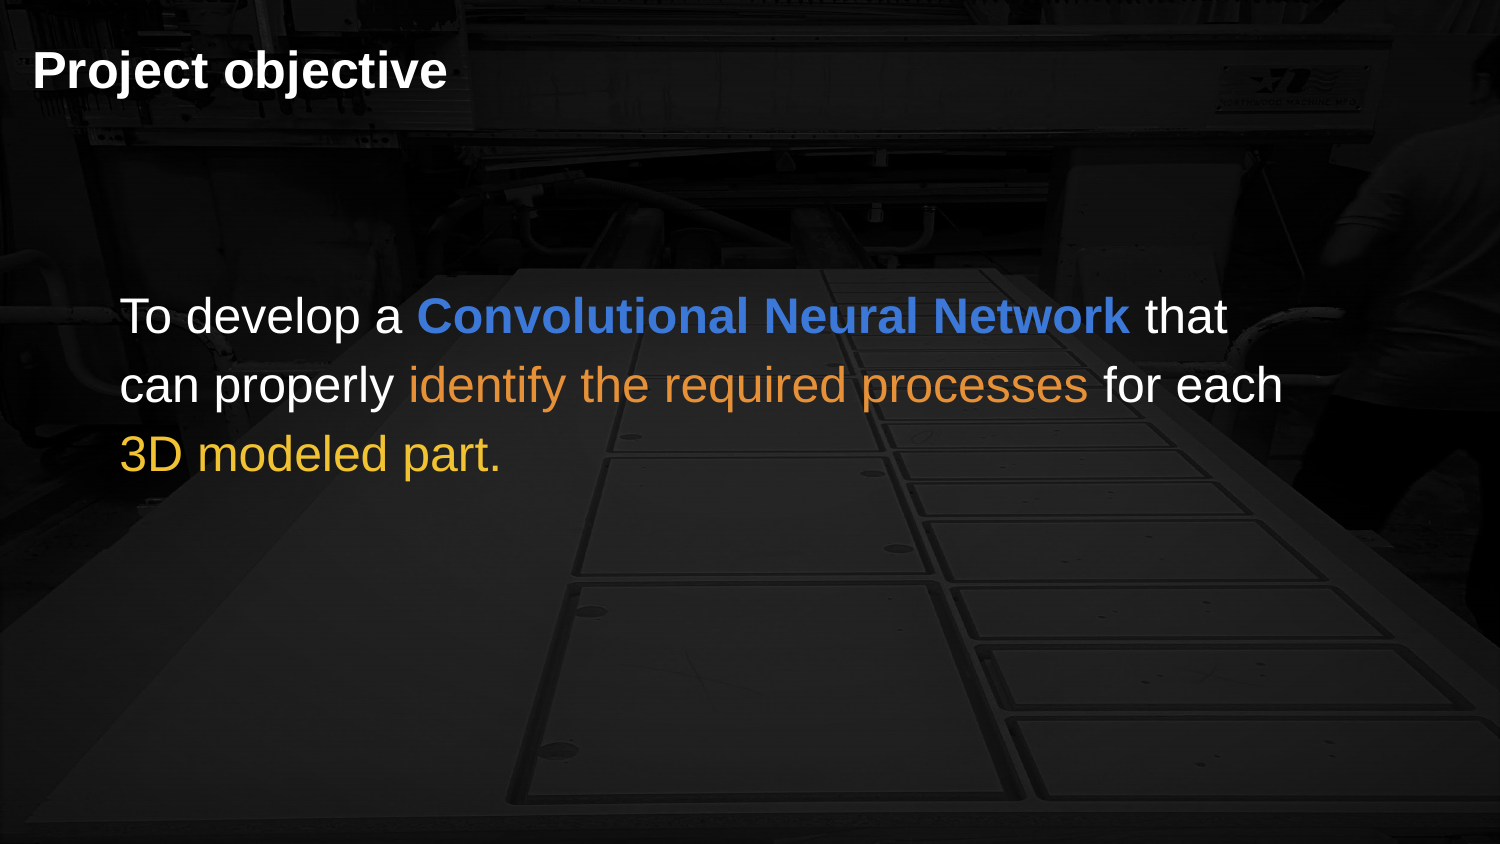

# Project objective
To develop a Convolutional Neural Network that can properly identify the required processes for each 3D modeled part.